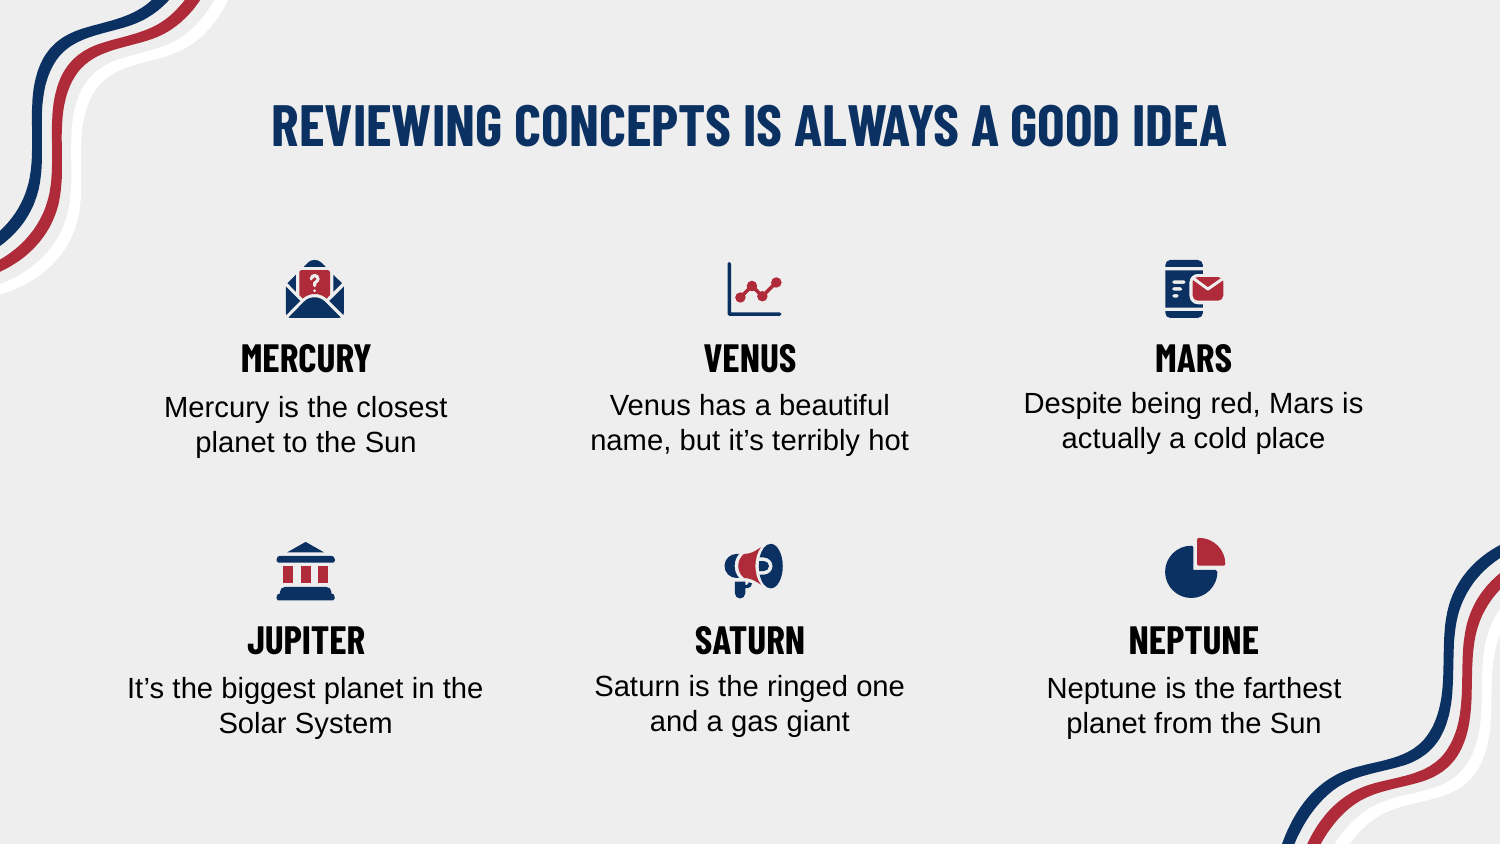

# REVIEWING CONCEPTS IS ALWAYS A GOOD IDEA

MERCURY
VENUS
MARS
Despite being red, Mars is actually a cold place
Venus has a beautiful name, but it’s terribly hot
Mercury is the closest planet to the Sun

JUPITER
SATURN
NEPTUNE
Saturn is the ringed one and a gas giant

It’s the biggest planet in the Solar System

Neptune is the farthest planet from the Sun